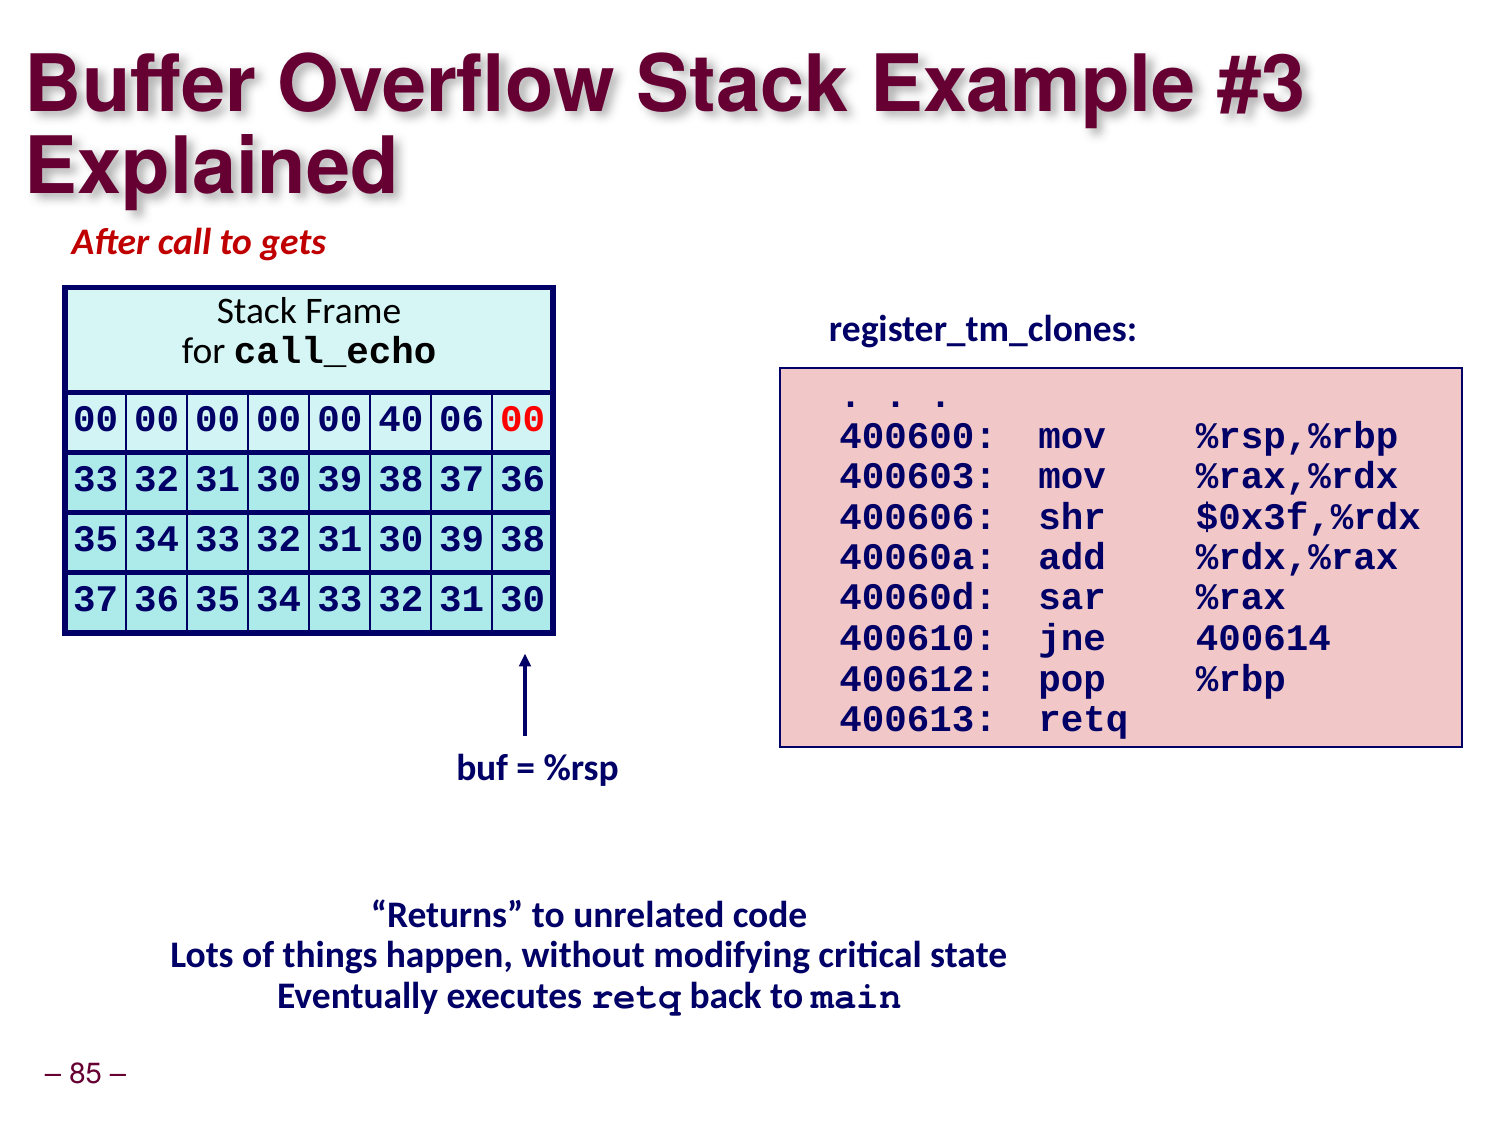

# Buffer Overflow Stack Example #3 Explained
After call to gets
| Stack Frame for call\_echo |  |  |  |  |  |  |  |
| --- | --- | --- | --- | --- | --- | --- | --- |
| 00 | 00 | 00 | 00 | 00 | 40 | 06 | 00 |
| 33 | 32 | 31 | 30 | 39 | 38 | 37 | 36 |
| 35 | 34 | 33 | 32 | 31 | 30 | 39 | 38 |
| 37 | 36 | 35 | 34 | 33 | 32 | 31 | 30 |
register_tm_clones:
  . . .
  400600:	mov    %rsp,%rbp
  400603:	mov    %rax,%rdx
  400606:	shr    $0x3f,%rdx
  40060a:	add    %rdx,%rax
  40060d:	sar    %rax
  400610:	jne    400614
  400612:	pop    %rbp
  400613:	retq
buf = %rsp
“Returns” to unrelated code
Lots of things happen, without modifying critical state
Eventually executes retq back to main